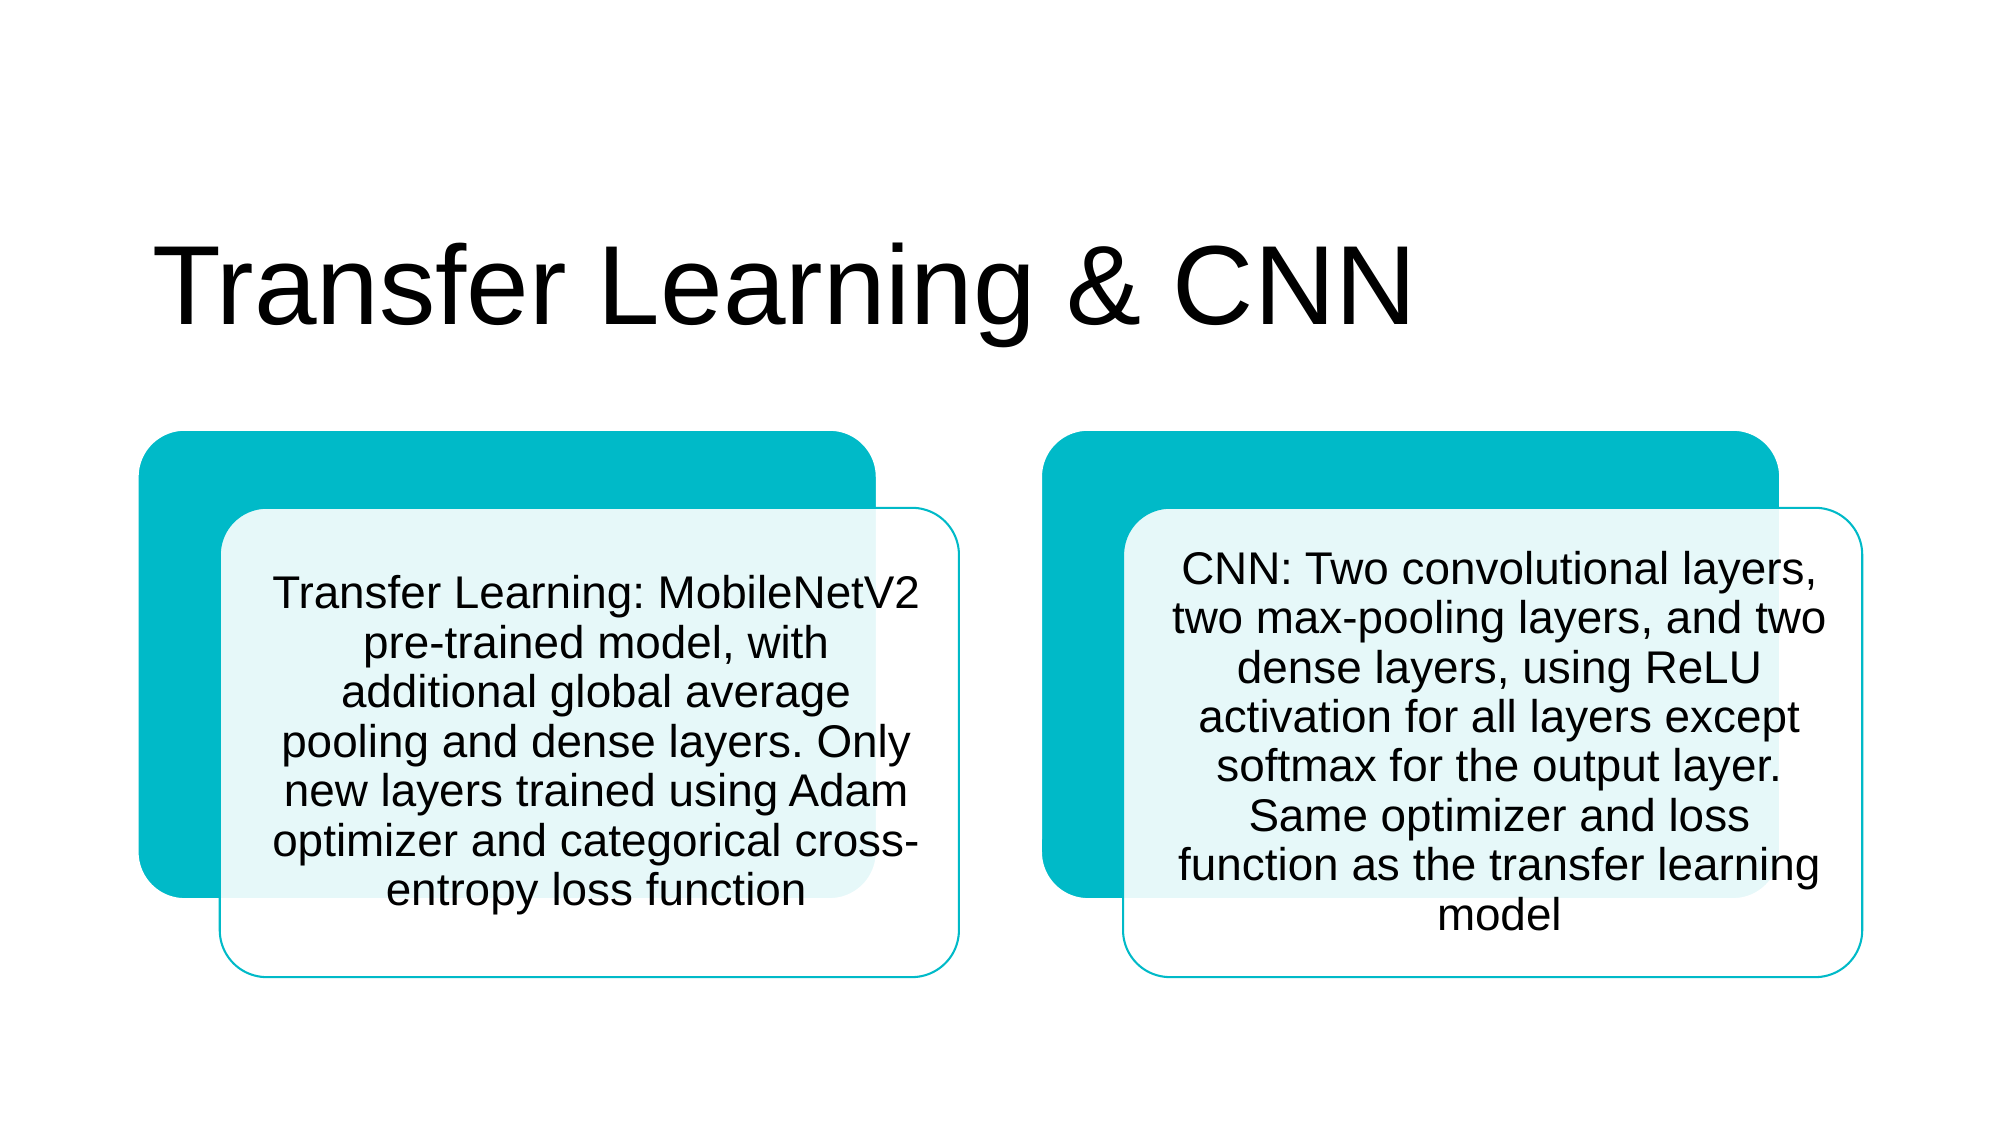

# Transfer Learning & CNN
Transfer Learning: MobileNetV2 pre-trained model, with additional global average pooling and dense layers. Only new layers trained using Adam optimizer and categorical cross-entropy loss function
CNN: Two convolutional layers, two max-pooling layers, and two dense layers, using ReLU activation for all layers except softmax for the output layer. Same optimizer and loss function as the transfer learning model